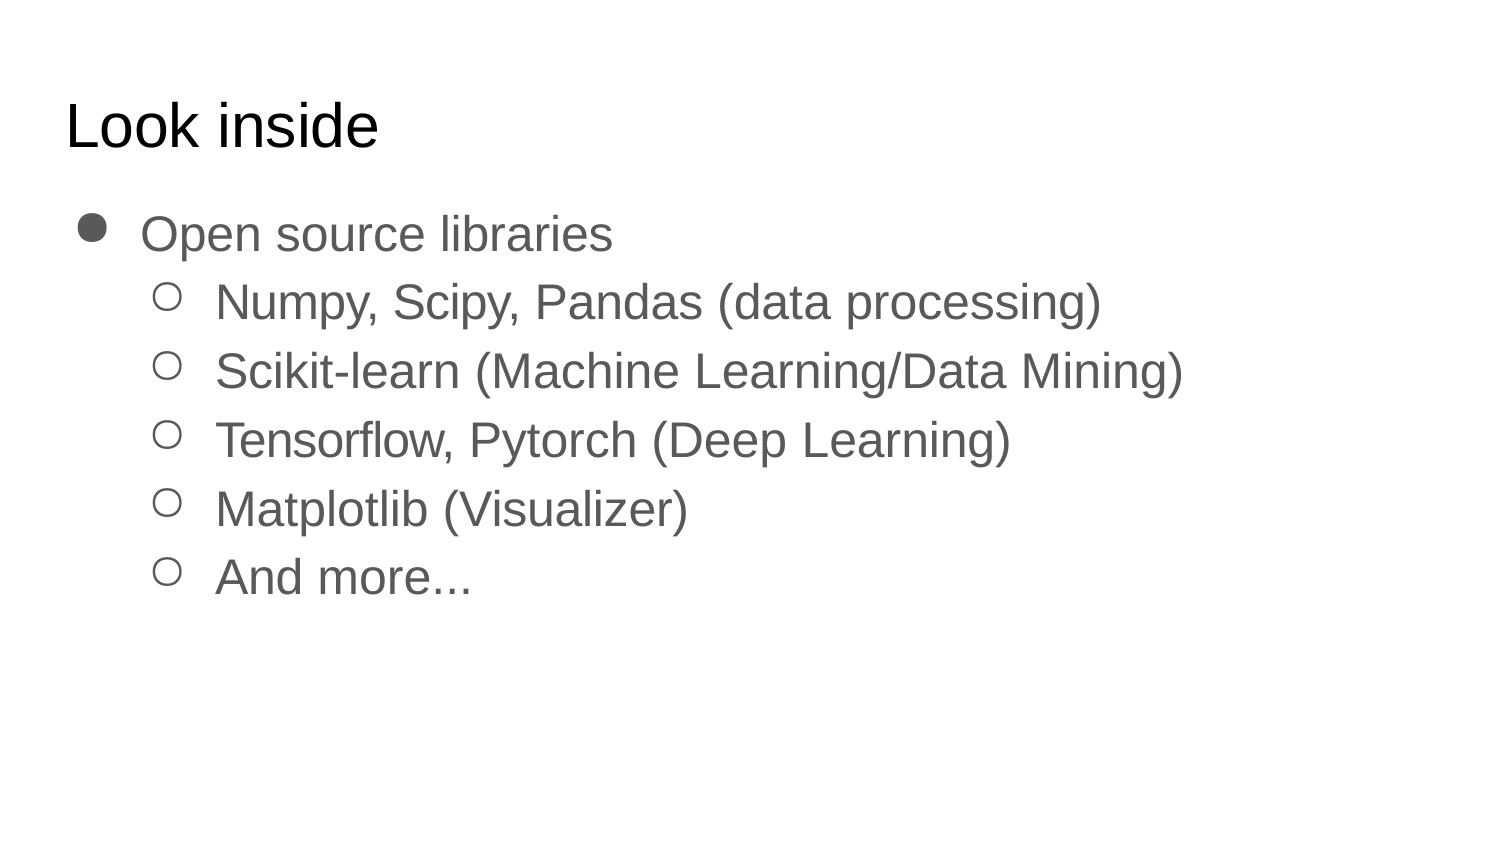

# Look inside
Open source libraries
Numpy, Scipy, Pandas (data processing)
Scikit-learn (Machine Learning/Data Mining)
Tensorflow, Pytorch (Deep Learning)
Matplotlib (Visualizer)
And more...